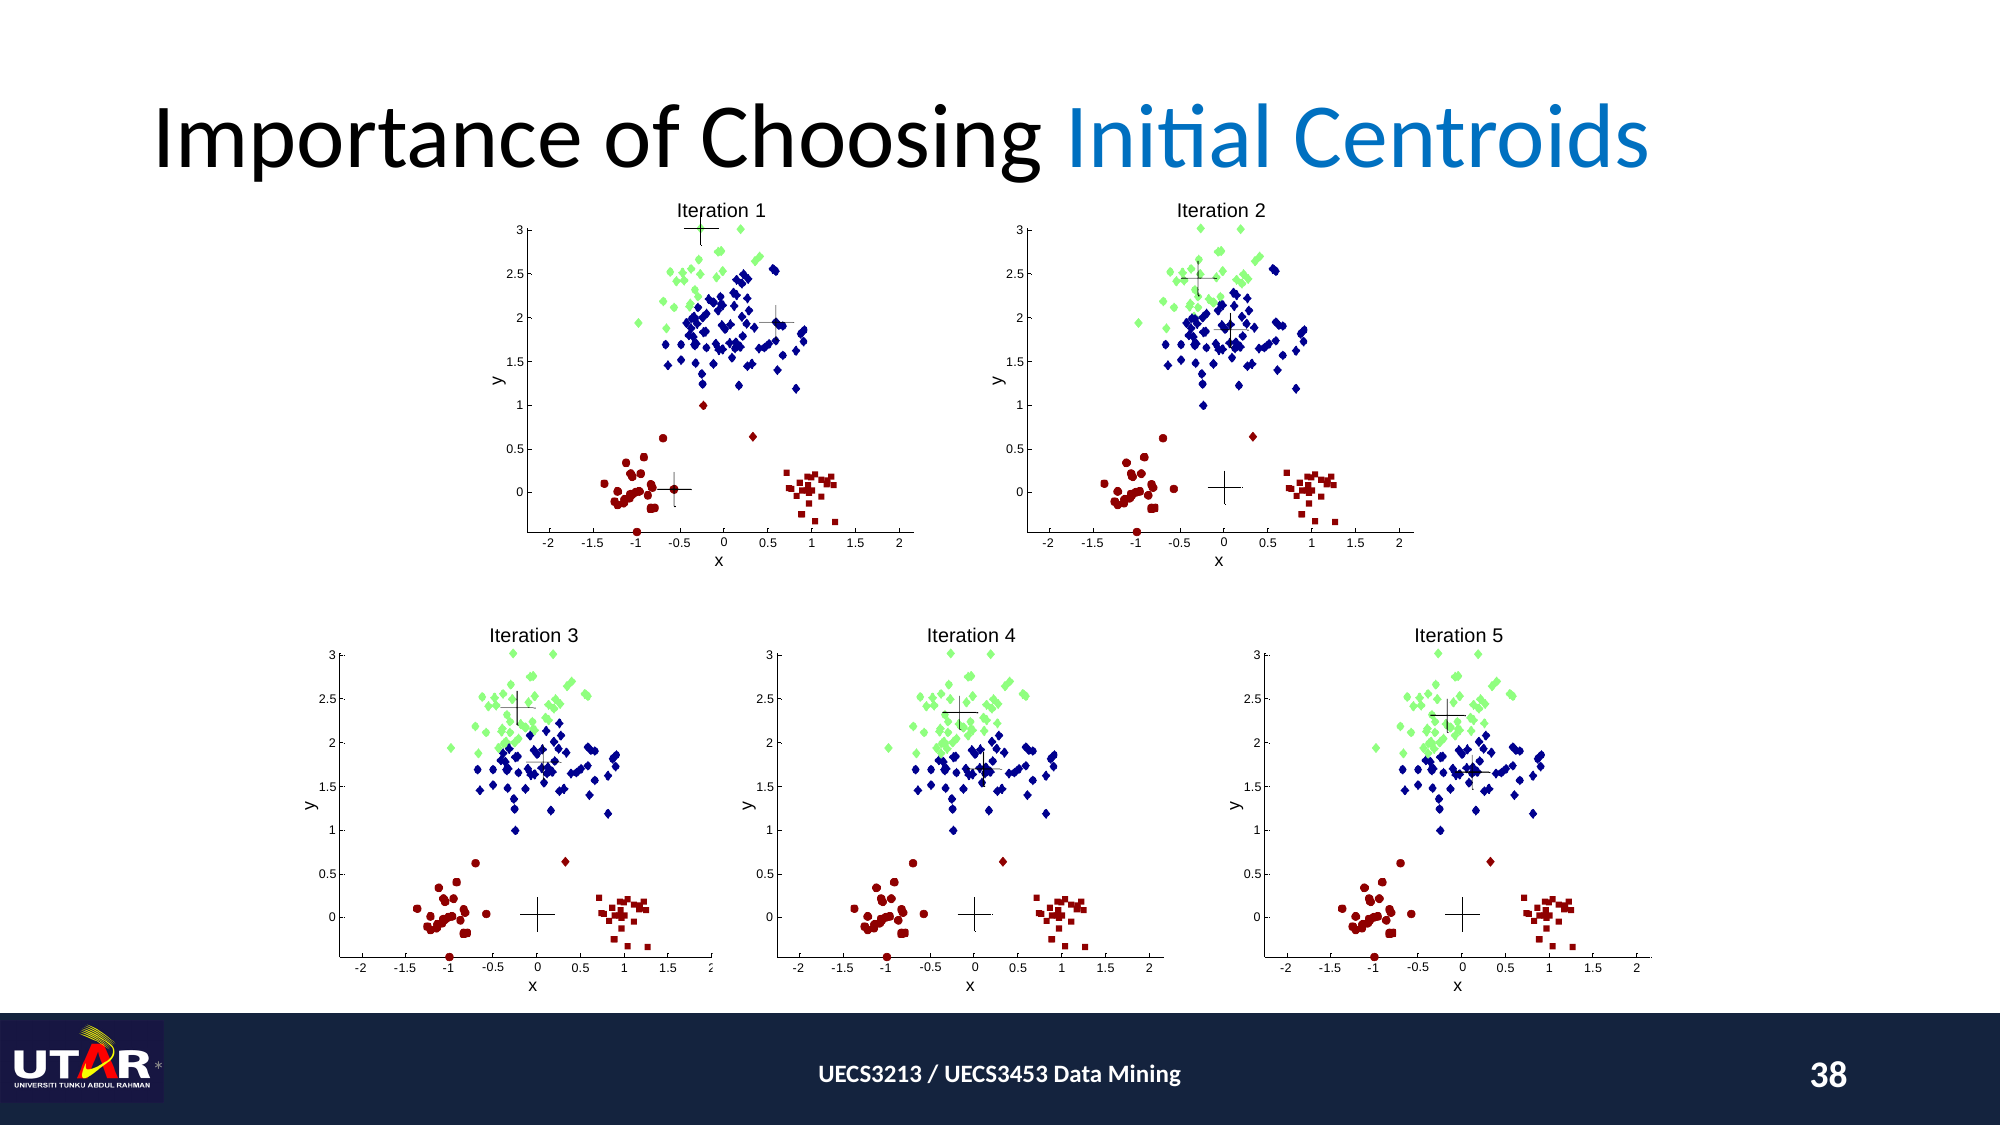

# Importance of Choosing Initial Centroids
Iteration 1
Iteration 2

3
3

2.5
2.5

2
2

1.5
1.5

y
y
1
1

0.5
0.5

0
0

-2
-1.5
-1
-0.5
0
x
0.5
1
1.5
2
-2
-1.5
-1
-0.5
0
x
0.5
1
1.5
2
Iteration 3
Iteration 4
Iteration 5

3
3
3

2.5
2.5
2.5

2
2
2

1.5
1.5
1.5

y
y
y
1
1
1

0.5
0.5
0.5

0
0
0

-2
-1.5
-1
-0.5	0
x
0.5
1
1.5
-2
-1.5
-1
-0.5	0
x
0.5
1
1.5
2
-2
-1.5
-1
-0.5	0
x
0.5
1
1.5
2
2
*
UECS3213 / UECS3453 Data Mining
38